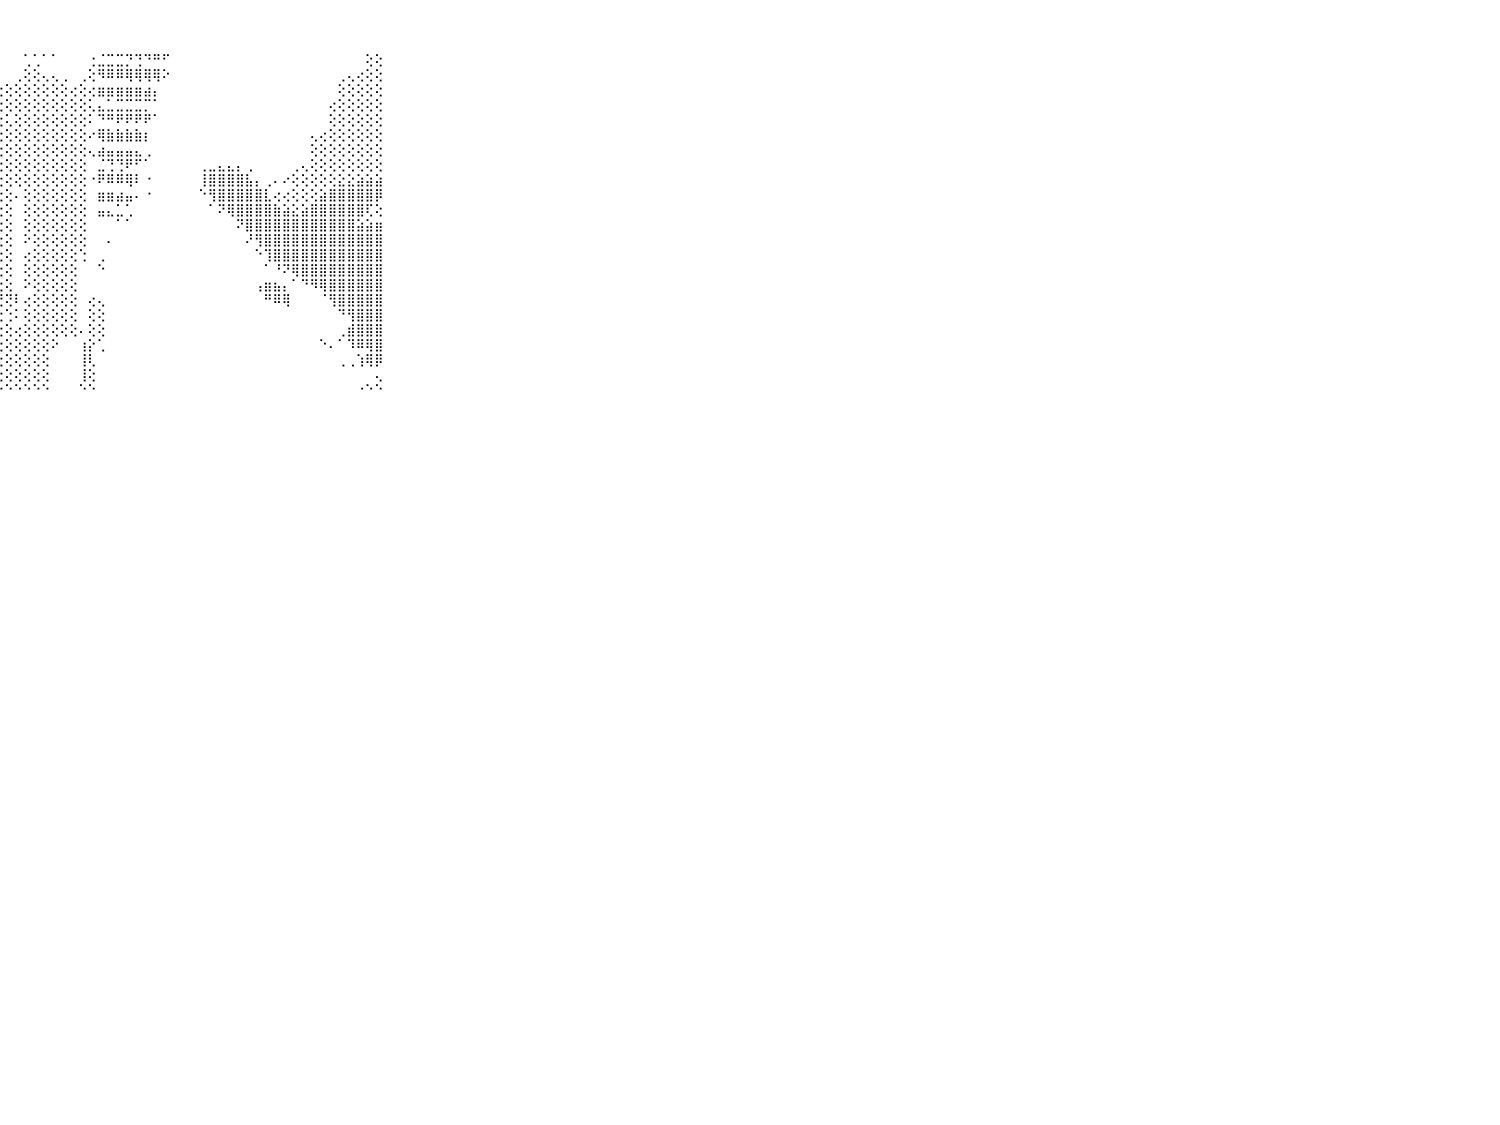

⠀⠀⠀⠀⠀⠀⠀⠀⠀⠀⠀⣿⣿⣿⣿⣿⣿⣿⣿⣿⣿⣿⣿⡕⢕⢑⠀⠀⠀⠀⢁⢁⠁⠁⠀⠀⠀⢐⣈⣉⣉⡙⢙⠙⠛⠋⠀⠀⠀⠀⠀⠀⠀⠀⠀⠀⠀⠀⠀⠀⠀⠀⠀⠀⠀⠀⠀⢕⢕⠀⠀⠀⠀⠀⠀⠀⠀⠀⠀⠀⠀
⠀⠀⠀⠀⠀⠀⠀⠀⠀⠀⠀⣿⣿⣿⣿⣿⣿⣿⣿⣿⣿⣿⣿⡟⢕⢕⠀⠀⠀⢀⢕⢕⢄⢄⢀⠀⢀⢕⠻⠿⠿⢿⢿⢿⢿⠕⠀⠀⠀⠀⠀⠀⠀⠀⠀⠀⠀⠀⠀⠀⠀⠀⠀⠀⢀⢄⢔⢕⢕⠀⠀⠀⠀⠀⠀⠀⠀⠀⠀⠀⠀
⠀⠀⠀⠀⠀⠀⠀⠀⠀⠀⠀⣿⣿⣿⣿⣿⣿⣿⣿⣿⣿⣿⣿⣷⢕⢕⢕⢕⢕⢕⢕⢕⢕⢕⢕⢔⢕⢔⣶⣶⣶⣶⣶⣴⡄⠀⠀⠀⠀⠀⠀⠀⠀⠀⠀⠀⠀⠀⠀⠀⠀⠀⠀⠀⢕⢕⢕⢕⢕⠀⠀⠀⠀⠀⠀⠀⠀⠀⠀⠀⠀
⠀⠀⠀⠀⠀⠀⠀⠀⠀⠀⠀⣿⣿⣿⣿⣿⣿⣿⣿⣿⣿⣿⣿⣷⢇⢕⢕⢕⢕⢕⢕⢕⢕⢕⢕⢕⢕⢅⣄⣁⣉⣉⣉⡉⠁⠀⠀⠀⠀⠀⠀⠀⠀⠀⠀⠀⠀⠀⠀⠀⠀⠀⠀⢔⢕⢕⢕⢕⢕⠀⠀⠀⠀⠀⠀⠀⠀⠀⠀⠀⠀
⠀⠀⠀⠀⠀⠀⠀⠀⠀⠀⠀⣿⣿⣿⣿⣿⣿⣿⣿⣿⣿⣿⣿⣿⡇⢕⢕⢕⢅⢕⢕⢕⢕⢕⢕⢕⢕⠅⠙⠛⠟⠟⠟⠟⠁⠀⠀⠀⠀⠀⠀⠀⠀⠀⠀⠀⠀⠀⠀⠀⠀⠀⠀⢕⢕⢕⢕⢕⢕⠀⠀⠀⠀⠀⠀⠀⠀⠀⠀⠀⠀
⠀⠀⠀⠀⠀⠀⠀⠀⠀⠀⠀⣿⣿⣿⣿⣿⣿⣿⣿⣿⣿⣿⣿⣿⡇⢕⢕⢕⢕⢕⢕⢕⢕⢕⢕⢕⢕⠔⢿⣷⣷⣷⣷⡆⠀⠀⠀⠀⠀⠀⠀⠀⠀⠀⠀⠀⠀⠀⠀⠀⠀⢄⢔⢕⢕⢕⢕⢕⢕⠀⠀⠀⠀⠀⠀⠀⠀⠀⠀⠀⠀
⠀⠀⠀⠀⠀⠀⠀⠀⠀⠀⠀⣿⣿⣿⣿⣿⣿⣿⣿⣿⣿⣿⣿⣿⣧⢕⢕⢕⢕⢕⢕⢕⢕⢕⢕⢕⢕⢄⣴⣤⣤⣤⣄⢀⠀⠀⠀⠀⠀⠀⠀⠀⠀⠀⠀⠀⠀⠀⠀⠀⠀⢕⢕⢕⢕⢕⢕⢕⢕⠀⠀⠀⠀⠀⠀⠀⠀⠀⠀⠀⠀
⠀⠀⠀⠀⠀⠀⠀⠀⠀⠀⠀⣿⣿⣿⣿⣿⣿⣿⣿⣿⣿⣿⣿⣿⣿⢕⢕⢕⢕⢕⢕⢕⢕⢕⢕⢕⢕⠀⣈⢙⢙⠟⠋⠁⠀⠀⠀⠀⠀⢀⣀⣄⣄⡄⢀⠀⠀⠀⠀⢀⢄⢕⢕⢕⢕⢕⢕⢕⢕⠀⠀⠀⠀⠀⠀⠀⠀⠀⠀⠀⠀
⠀⠀⠀⠀⠀⠀⠀⠀⠀⠀⠀⣿⣿⣿⣿⣿⣿⣿⣿⣿⣿⣿⣿⣿⣿⡕⢕⢕⢕⢕⢕⢕⢕⢕⢕⢕⢕⠐⠟⠿⠿⢿⠇⠐⠀⠀⠀⠀⠀⢸⣿⣿⣿⣿⣧⡄⢀⠄⠔⢕⢕⢕⢕⢕⣕⣕⣵⣵⣵⠀⠀⠀⠀⠀⠀⠀⠀⠀⠀⠀⠀
⠀⠀⠀⠀⠀⠀⠀⠀⠀⠀⠀⣿⣿⣿⣿⣿⣿⣿⣿⣿⣿⣿⣿⣿⣿⡇⢕⢕⢕⠄⢕⢕⢕⢕⢕⢕⢕⠀⣶⣶⣴⣤⠄⠐⠀⠀⠀⠀⠀⠑⢻⣿⣿⣿⣿⣿⣇⢔⢔⢕⢕⢕⣵⣿⣿⣿⣿⣿⡿⠀⠀⠀⠀⠀⠀⠀⠀⠀⠀⠀⠀
⠀⠀⠀⠀⠀⠀⠀⠀⠀⠀⠀⣿⣿⣿⣿⣿⣿⣿⣿⣿⣿⣿⣿⣿⣿⢕⢕⢕⢕⠀⢕⢕⢕⢕⢕⢕⢕⠀⣤⣄⣁⢁⠀⠀⠀⠀⠀⠀⠀⠀⠁⠝⢿⣿⣿⣿⣿⣷⣵⣕⣵⣿⣿⣿⣿⣿⣿⢏⢕⠀⠀⠀⠀⠀⠀⠀⠀⠀⠀⠀⠀
⠀⠀⠀⠀⠀⠀⠀⠀⠀⠀⠀⣿⣿⣿⣿⣿⣿⣿⣿⣿⣿⣿⣿⣿⣿⢱⢕⢕⢕⠀⢕⢕⢕⢕⢕⢕⢕⠀⠀⠀⠁⠁⠀⠀⠀⠀⠀⠀⠀⠀⠀⠀⠀⠝⣿⣿⣿⣿⣿⣿⣿⣿⣿⣿⣿⣿⣵⣵⣶⠀⠀⠀⠀⠀⠀⠀⠀⠀⠀⠀⠀
⠀⠀⠀⠀⠀⠀⠀⠀⠀⠀⠀⣿⣿⣿⣿⣿⣿⣿⣿⣿⣿⣿⣿⣿⣿⣇⢕⢕⢕⠀⠕⢕⢕⢕⢕⢕⢕⠀⠀⠄⠀⠀⠀⠀⠀⠀⠀⠀⠀⠀⠀⠀⠀⠀⠜⢻⣿⣿⣿⣿⣿⣿⣿⣿⣿⣿⣿⣿⣿⠀⠀⠀⠀⠀⠀⠀⠀⠀⠀⠀⠀
⠀⠀⠀⠀⠀⠀⠀⠀⠀⠀⠀⣿⣿⣿⣿⣿⣿⣿⣿⣿⣿⣿⣿⣿⣿⣿⣇⢕⢕⠀⢔⢕⢕⢕⢕⢕⢑⠀⢀⠀⠀⠀⠀⠀⠀⠀⠀⠀⠀⠀⠀⠀⠀⠀⠀⠑⢹⣿⣿⣿⣿⣿⣿⣿⣿⣿⣿⣿⣿⠀⠀⠀⠀⠀⠀⠀⠀⠀⠀⠀⠀
⠀⠀⠀⠀⠀⠀⠀⠀⠀⠀⠀⣿⣿⣿⣿⣿⣿⣿⣿⣿⣿⣿⣿⣿⣿⣿⣿⢕⢕⠀⢕⢕⢕⢕⢕⢕⠀⠀⠑⠀⠀⠀⠀⠀⠀⠀⠀⠀⠀⠀⠀⠀⠀⠀⠀⠀⠁⠘⠝⢿⣿⣿⣿⣿⣿⣿⣿⣿⣿⠀⠀⠀⠀⠀⠀⠀⠀⠀⠀⠀⠀
⠀⠀⠀⠀⠀⠀⠀⠀⠀⠀⠀⣿⣿⣿⣿⣿⣿⣿⣿⣿⣿⣿⣿⣿⣿⢏⣻⢕⢕⠀⠕⢕⢕⢕⢕⢕⠀⠀⠀⠀⠀⠀⠀⠀⠀⠀⠀⠀⠀⠀⠀⠀⠀⠀⠀⢠⣶⣦⡄⠁⠙⠻⢿⣿⣿⣿⣿⣿⣿⠀⠀⠀⠀⠀⠀⠀⠀⠀⠀⠀⠀
⠀⠀⠀⠀⠀⠀⠀⠀⠀⠀⠀⣿⣿⣿⣿⣿⣿⣿⣿⣿⣿⣿⣿⣿⡟⢕⣞⢜⢝⠇⢔⢕⢕⢕⢕⢕⠀⢔⢄⠀⠀⠀⠀⠀⠀⠀⠀⠀⠀⠀⠀⠀⠀⠀⠀⠀⠛⠿⢿⠀⠀⠀⠈⢻⣿⣿⣿⣿⣿⠀⠀⠀⠀⠀⠀⠀⠀⠀⠀⠀⠀
⠀⠀⠀⠀⠀⠀⠀⠀⠀⠀⠀⣿⣿⣿⣿⣿⣿⣿⣿⣿⣿⣿⣿⣿⡇⢕⢜⢕⢑⠅⢕⢕⢕⢕⢕⢕⠀⢕⢕⠀⠀⠀⠀⠀⠀⠀⠀⠀⠀⠀⠀⠀⠀⠀⠀⠀⠀⠀⠀⠀⠀⠀⠀⠀⠙⢻⣿⣿⣿⠀⠀⠀⠀⠀⠀⠀⠀⠀⠀⠀⠀
⠀⠀⠀⠀⠀⠀⠀⠀⠀⠀⠀⣿⣿⣿⣿⣿⣿⣿⣿⣿⣿⣿⣿⣿⡇⢕⢕⢕⢕⢔⢕⢕⢕⢕⢕⢕⠄⢕⢕⠀⠀⠀⠀⠀⠀⠀⠀⠀⠀⠀⠀⠀⠀⠀⠀⠀⠀⠀⠀⠀⠀⠀⠀⠀⢀⣾⣿⣿⣿⠀⠀⠀⠀⠀⠀⠀⠀⠀⠀⠀⠀
⠀⠀⠀⠀⠀⠀⠀⠀⠀⠀⠀⣿⣿⣿⣿⣿⣿⣿⣿⣿⣿⣿⣿⣿⣇⢇⢕⢕⢕⢕⢕⢕⢕⠕⠀⠀⢰⡕⢁⠀⠀⠀⠀⠀⠀⠀⠀⠀⠀⠀⠀⠀⠀⠀⠀⠀⠀⠀⠀⠀⠀⠀⠑⠄⠁⠹⠿⢿⣿⠀⠀⠀⠀⠀⠀⠀⠀⠀⠀⠀⠀
⠀⠀⠀⠀⠀⠀⠀⠀⠀⠀⠀⣿⣿⣿⣿⣿⣿⣿⣿⣿⣿⣿⣿⣿⡿⢕⢕⢕⢕⢕⢕⢕⢕⠀⠀⠀⢸⢇⠀⠀⠀⠀⠀⠀⠀⠀⠀⠀⠀⠀⠀⠀⠀⠀⠀⠀⠀⠀⠀⠀⠀⠀⠀⠀⢀⢀⢱⢿⡿⠀⠀⠀⠀⠀⠀⠀⠀⠀⠀⠀⠀
⠀⠀⠀⠀⠀⠀⠀⠀⠀⠀⠀⣿⣿⣿⣿⣿⣿⣿⣿⣿⣿⣿⣿⣿⡇⢕⢕⢕⢕⢕⢕⢕⢕⠀⠀⠀⢸⢕⠀⠀⠀⠀⠀⠀⠀⠀⠀⠀⠀⠀⠀⠀⠀⠀⠀⠀⠀⠀⠀⠀⠀⠀⠀⠀⠀⠀⠀⠀⢄⠀⠀⠀⠀⠀⠀⠀⠀⠀⠀⠀⠀
⠀⠀⠀⠀⠀⠀⠀⠀⠀⠀⠀⠛⠛⠛⠛⠛⠛⠛⠛⠛⠛⠛⠛⠛⠑⠑⠑⠑⠑⠑⠑⠑⠑⠀⠀⠀⠑⠑⠀⠀⠀⠀⠀⠀⠀⠀⠀⠀⠀⠀⠀⠀⠀⠀⠀⠀⠀⠀⠀⠀⠀⠀⠀⠀⠀⠀⠐⠑⠑⠀⠀⠀⠀⠀⠀⠀⠀⠀⠀⠀⠀